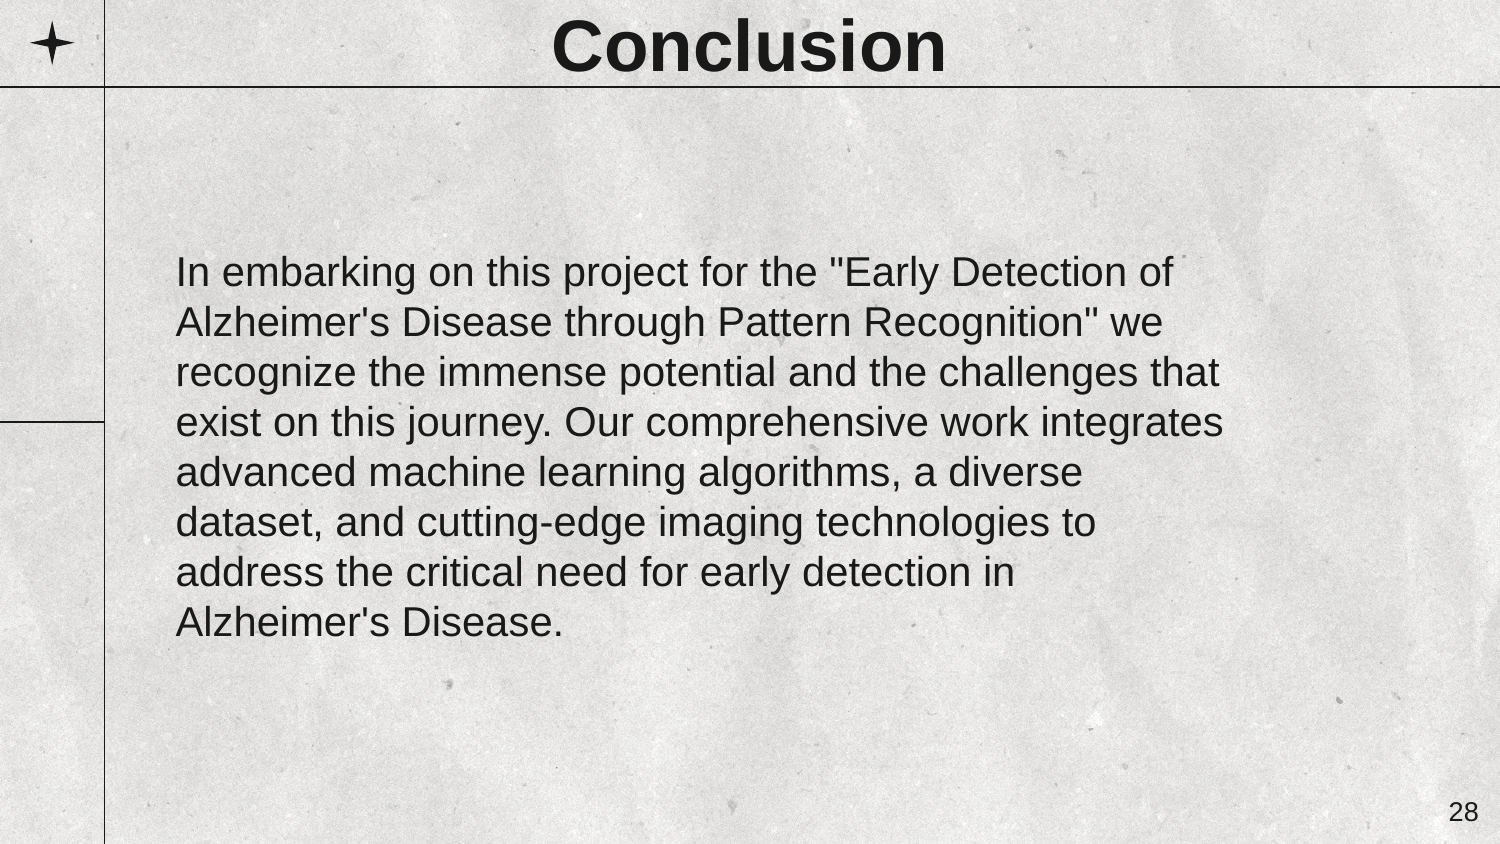

Conclusion
In embarking on this project for the "Early Detection of Alzheimer's Disease through Pattern Recognition" we recognize the immense potential and the challenges that exist on this journey. Our comprehensive work integrates advanced machine learning algorithms, a diverse dataset, and cutting-edge imaging technologies to address the critical need for early detection in Alzheimer's Disease.
28